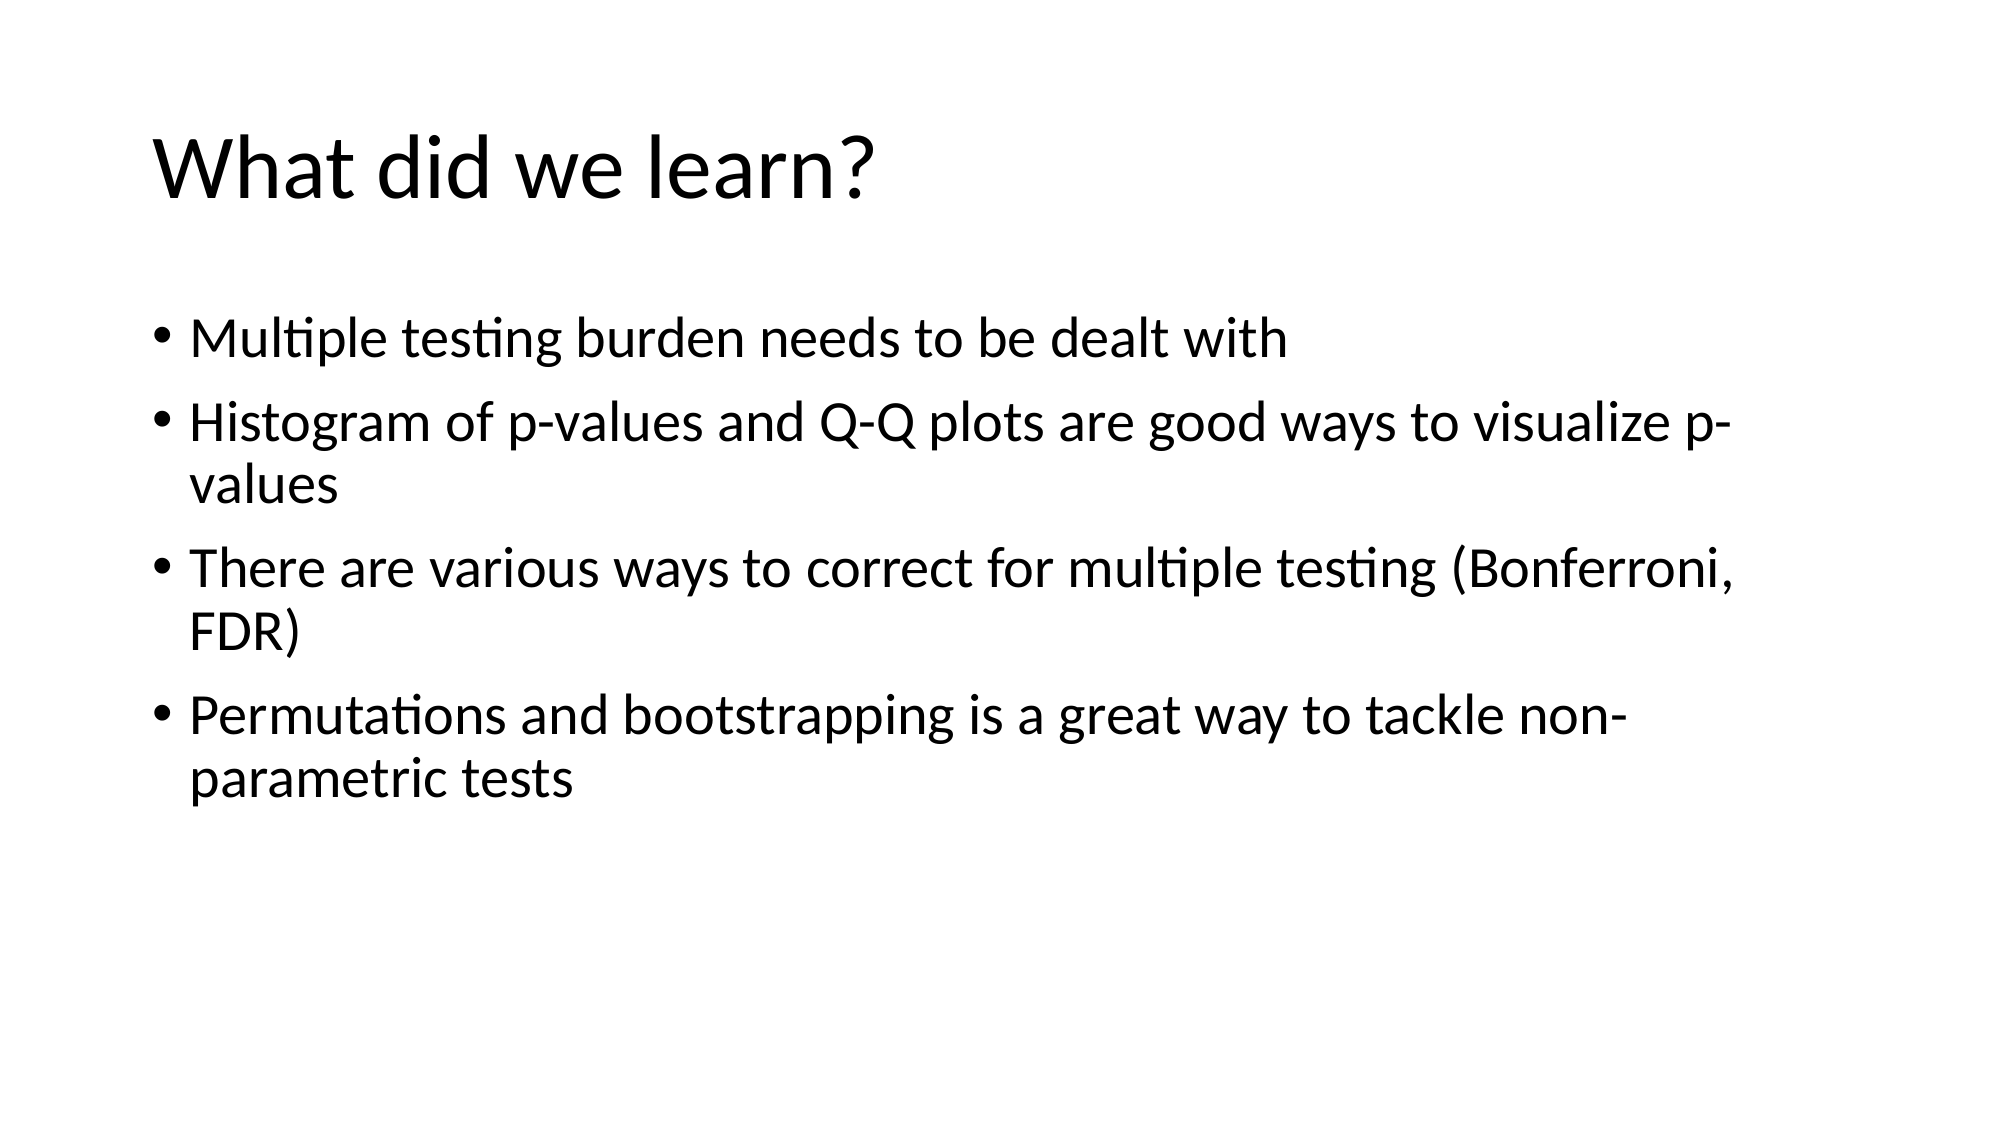

# What did we learn?
Multiple testing burden needs to be dealt with
Histogram of p-values and Q-Q plots are good ways to visualize p-values
There are various ways to correct for multiple testing (Bonferroni, FDR)
Permutations and bootstrapping is a great way to tackle non-parametric tests